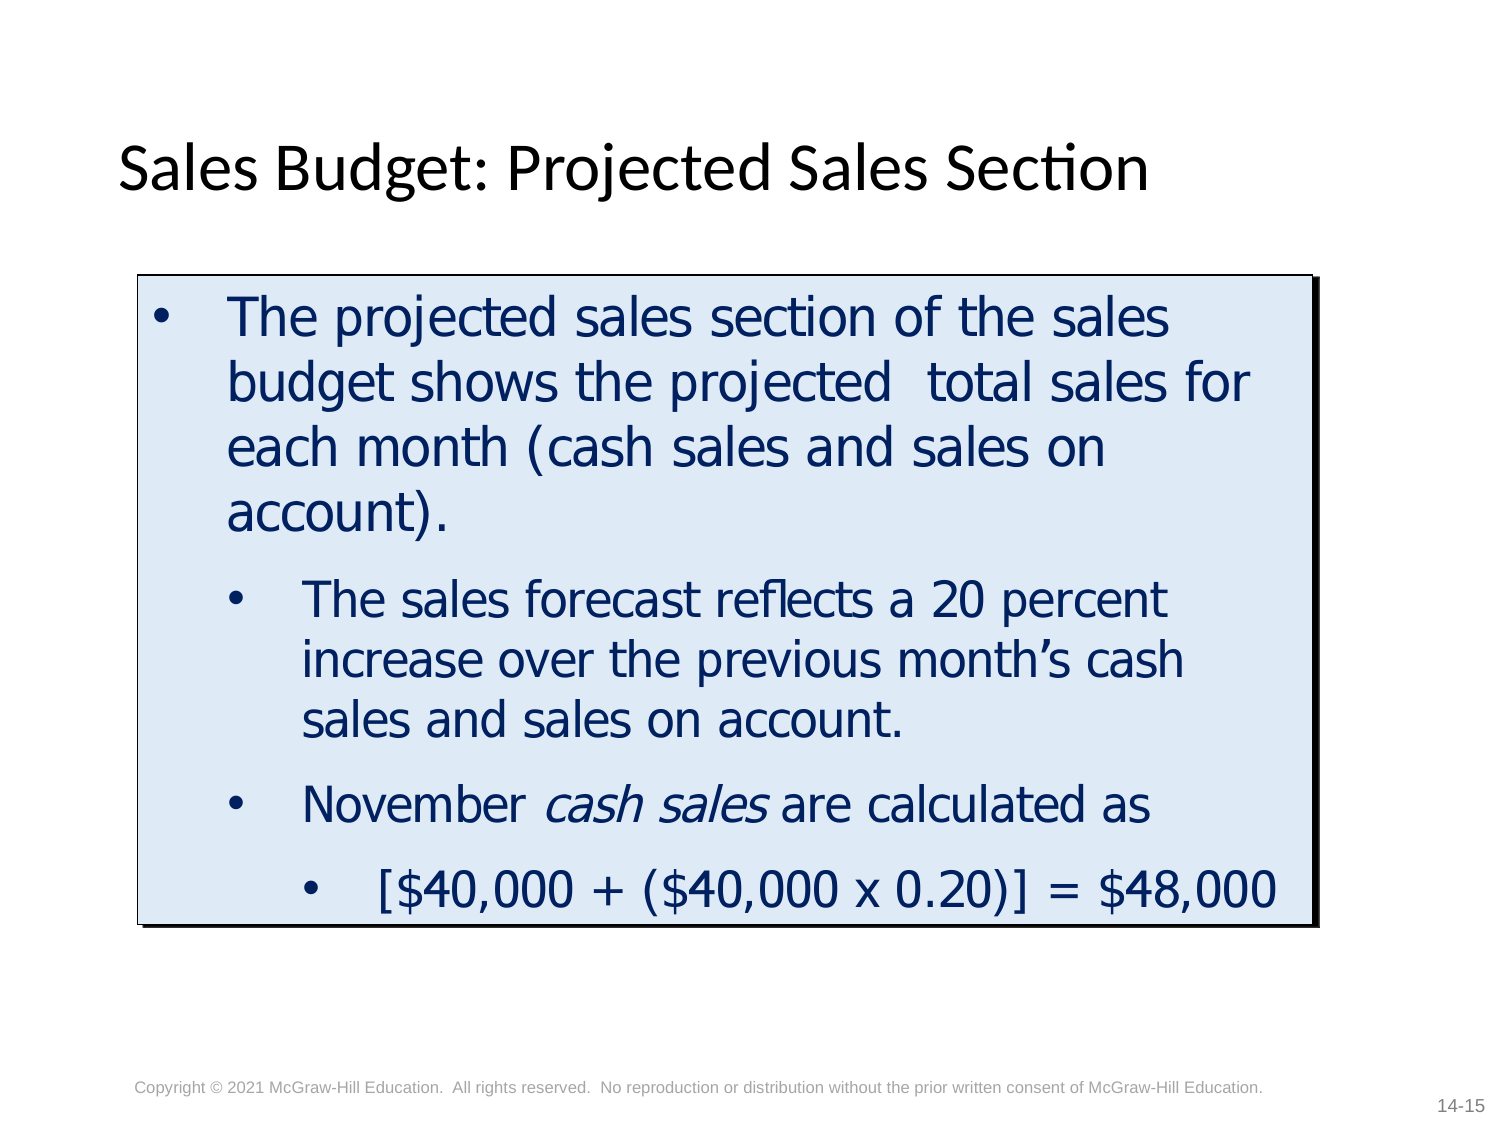

# Sales Budget: Projected Sales Section
The projected sales section of the sales budget shows the projected  total sales for each month (cash sales and sales on account).
The sales forecast reflects a 20 percent increase over the previous month’s cash sales and sales on account.
November cash sales are calculated as
[$40,000 + ($40,000 x 0.20)] = $48,000